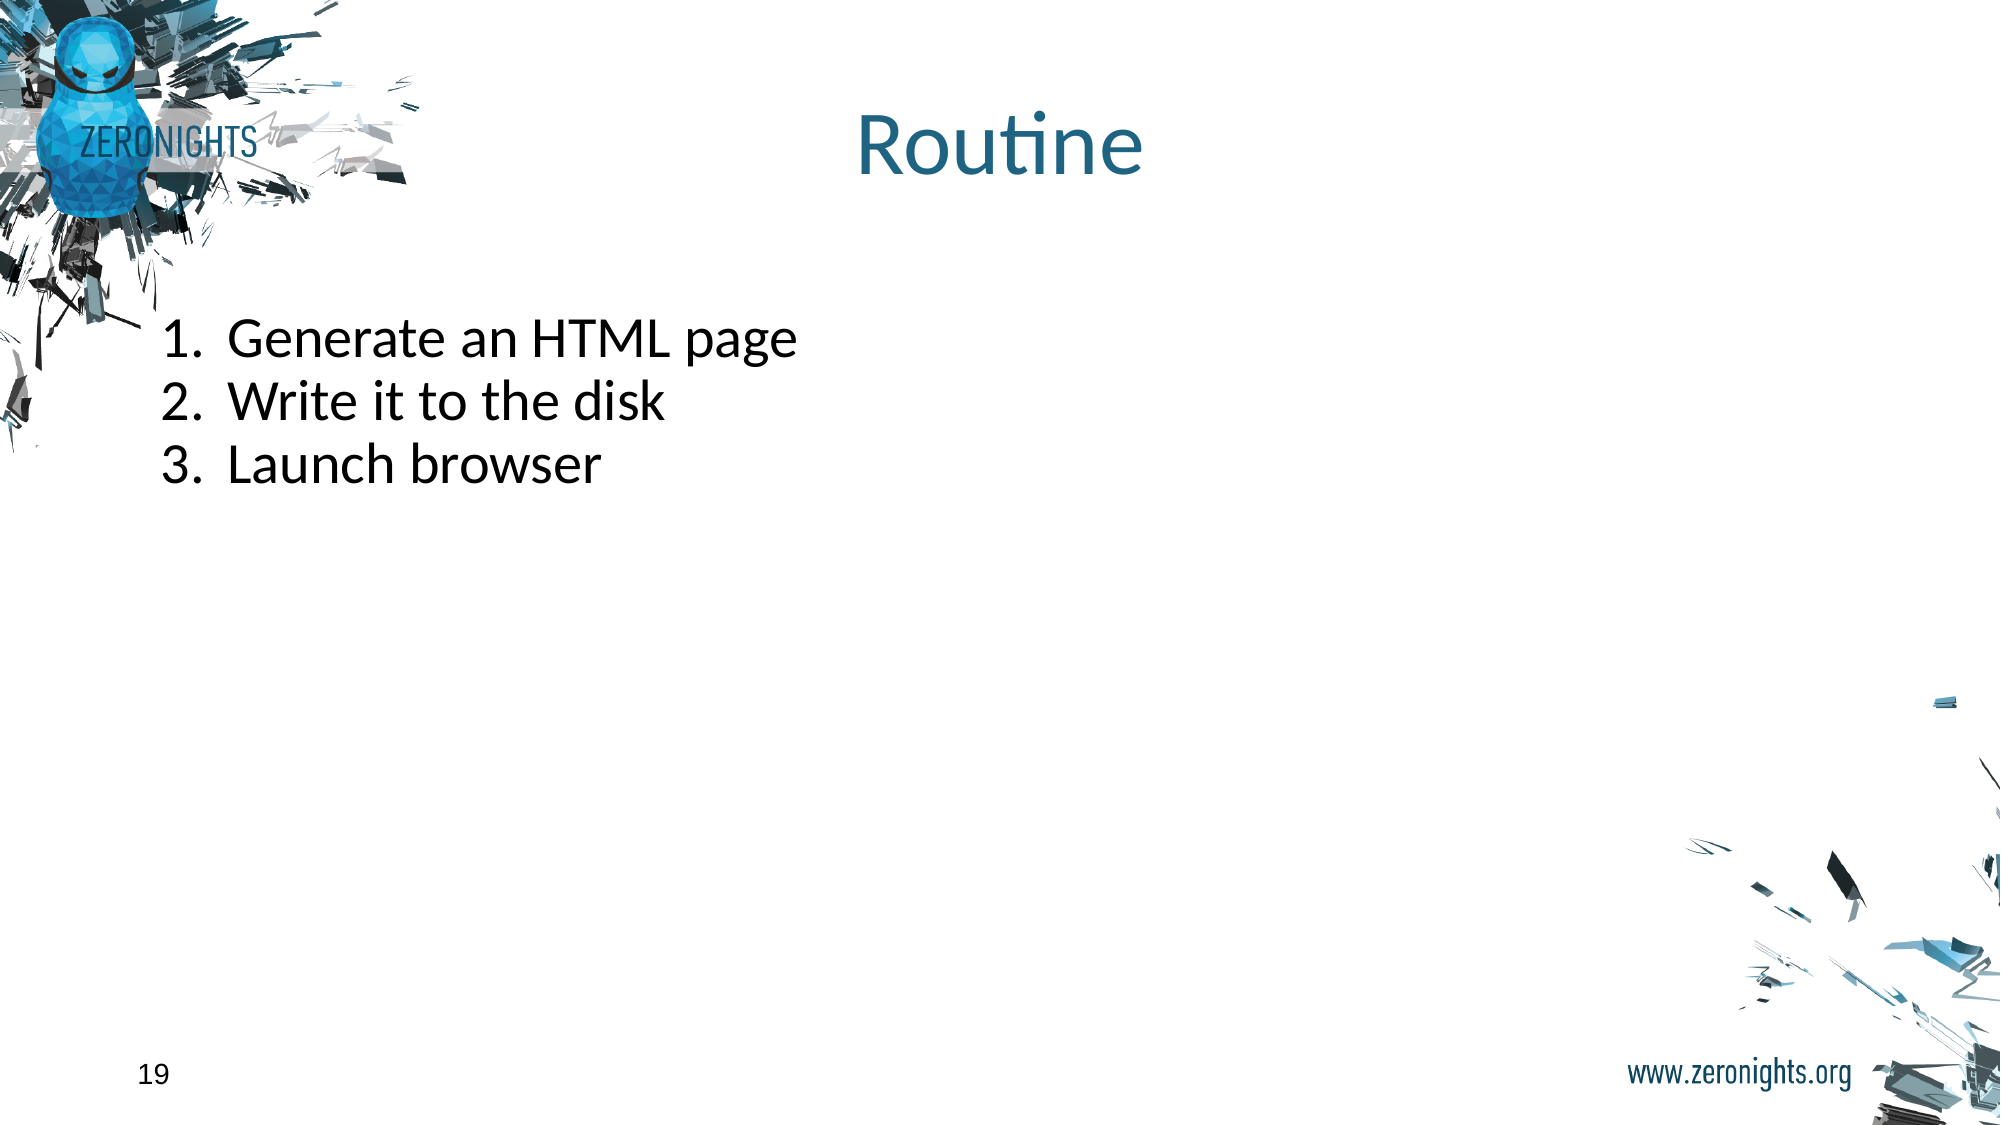

# Routine
Generate an HTML page
Write it to the disk
Launch browser
19